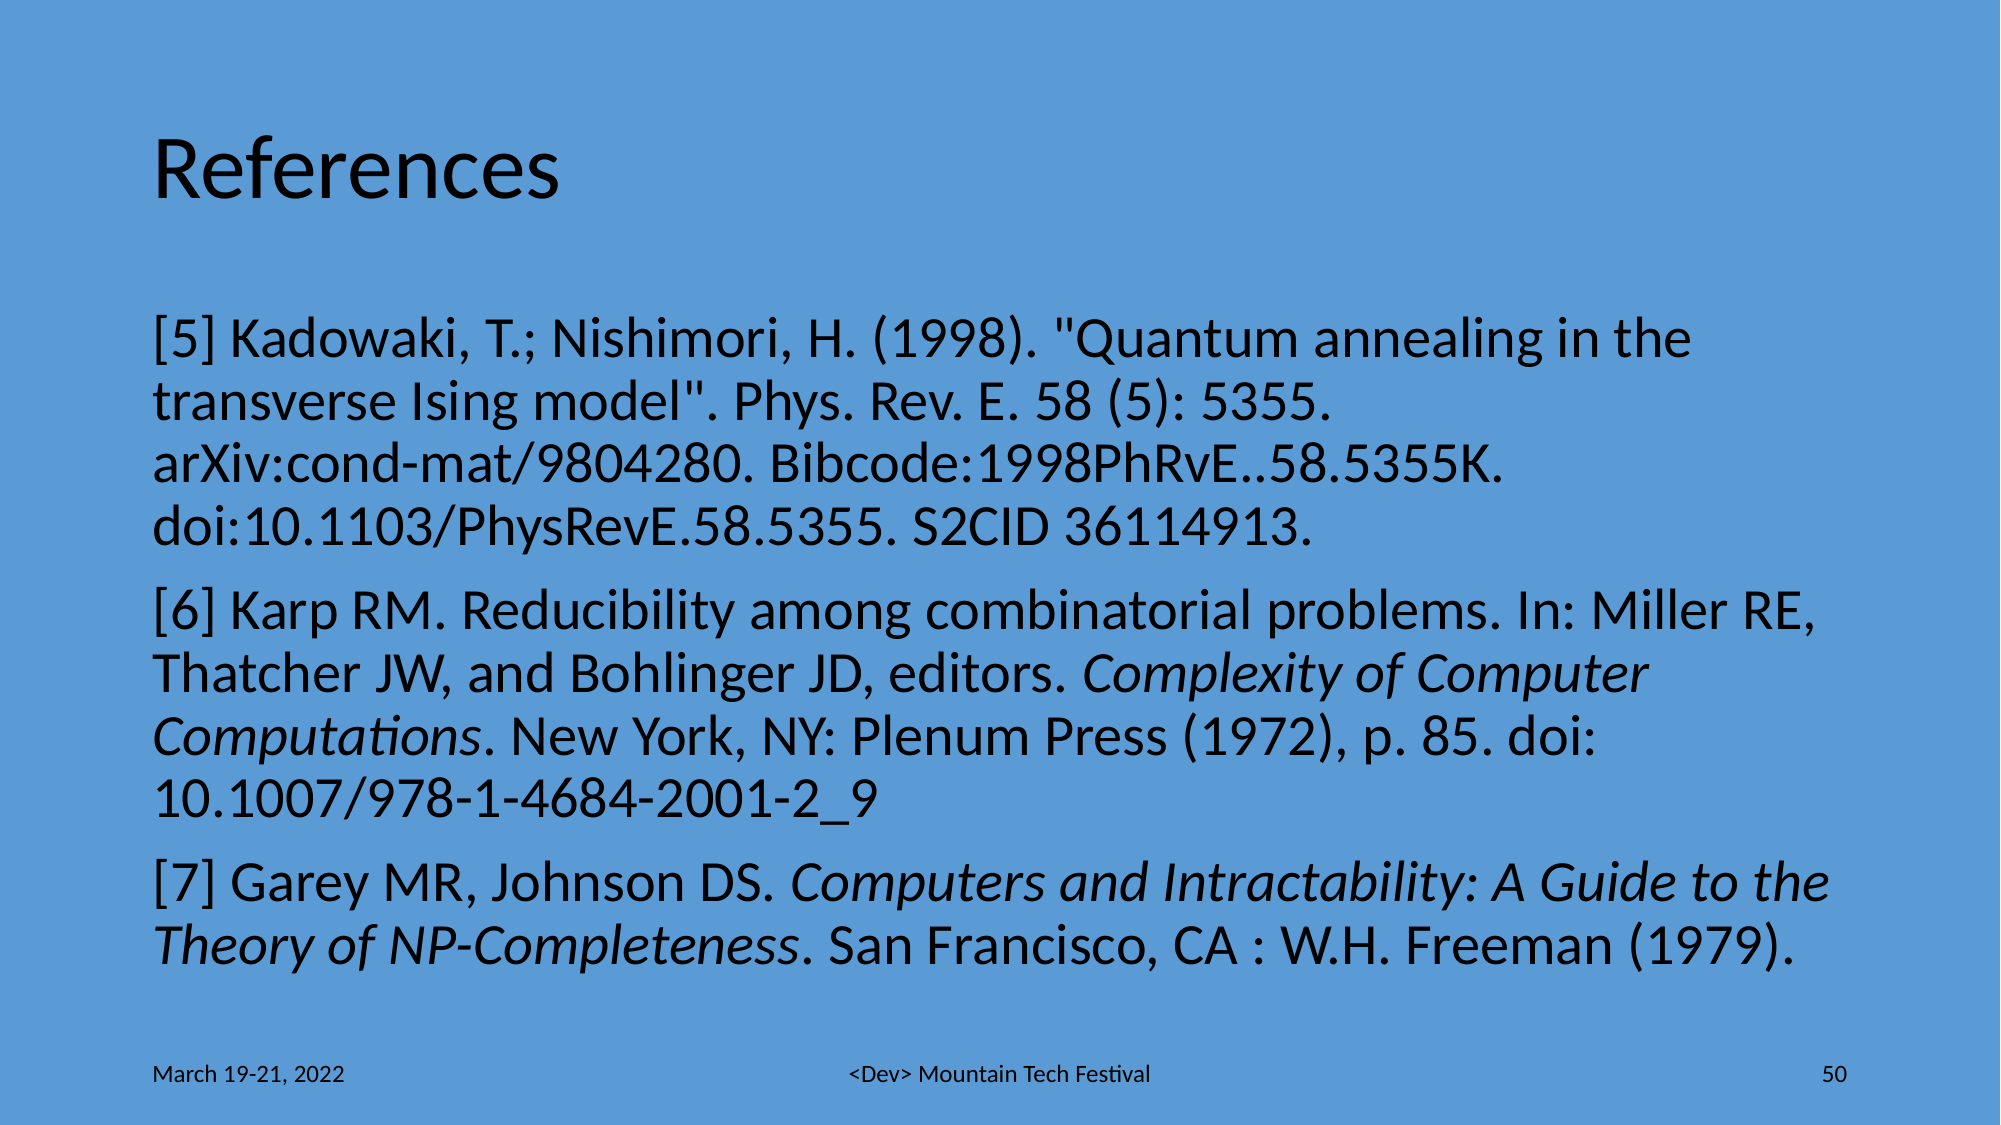

# References
[5] Kadowaki, T.; Nishimori, H. (1998). "Quantum annealing in the transverse Ising model". Phys. Rev. E. 58 (5): 5355. arXiv:cond-mat/9804280. Bibcode:1998PhRvE..58.5355K. doi:10.1103/PhysRevE.58.5355. S2CID 36114913.
[6] Karp RM. Reducibility among combinatorial problems. In: Miller RE, Thatcher JW, and Bohlinger JD, editors. Complexity of Computer Computations. New York, NY: Plenum Press (1972), p. 85. doi: 10.1007/978-1-4684-2001-2_9
[7] Garey MR, Johnson DS. Computers and Intractability: A Guide to the Theory of NP-Completeness. San Francisco, CA : W.H. Freeman (1979).

March 19-21, 2022
<Dev> Mountain Tech Festival
50